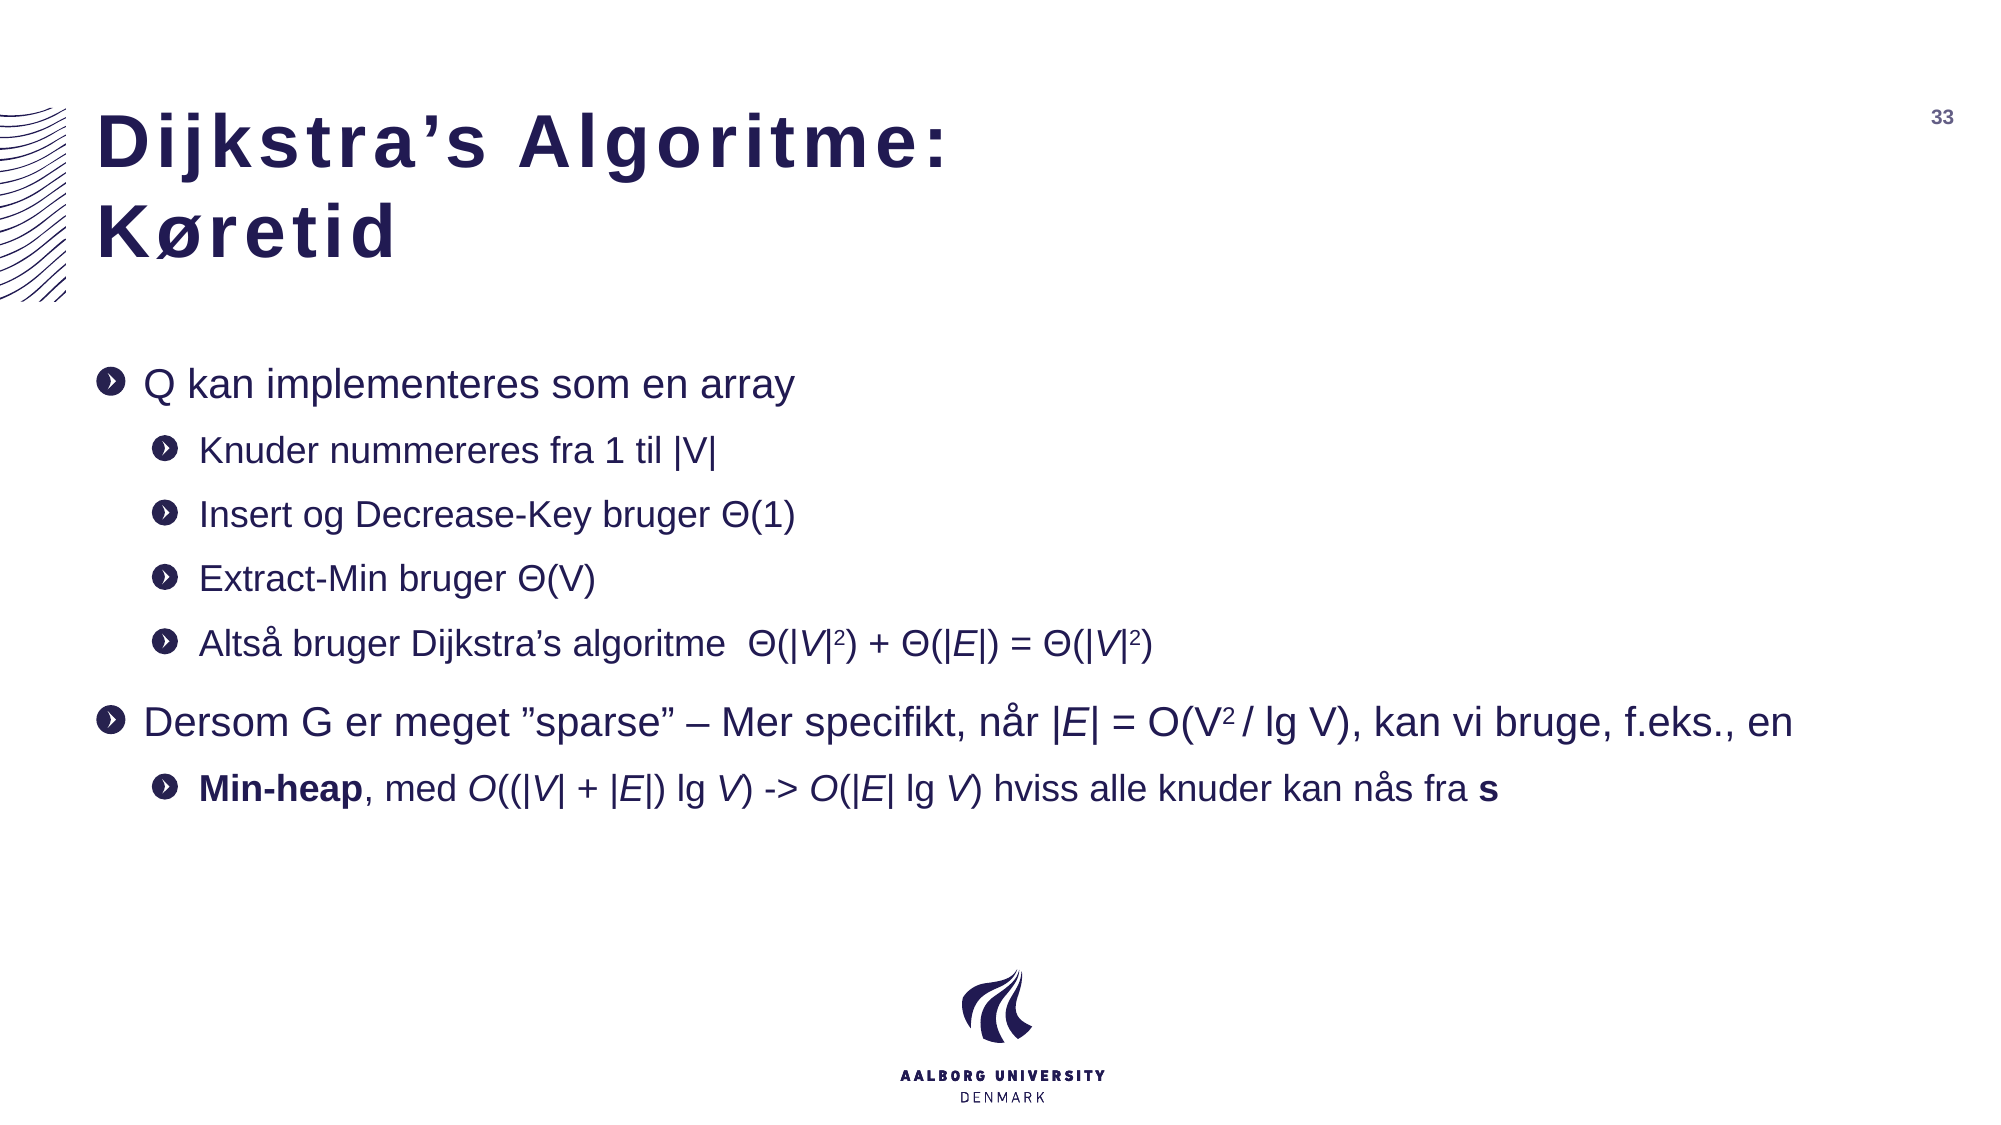

# Dijkstra’s Algoritme: Køretid
33
Q kan implementeres som en array
Knuder nummereres fra 1 til |V|
Insert og Decrease-Key bruger Θ(1)
Extract-Min bruger Θ(V)
Altså bruger Dijkstra’s algoritme  Θ(|V|2) + Θ(|E|) = Θ(|V|2)
Dersom G er meget ”sparse” – Mer specifikt, når |E| = O(V2 / lg V), kan vi bruge, f.eks., en
Min-heap, med O((|V| + |E|) lg V) -> O(|E| lg V) hviss alle knuder kan nås fra s